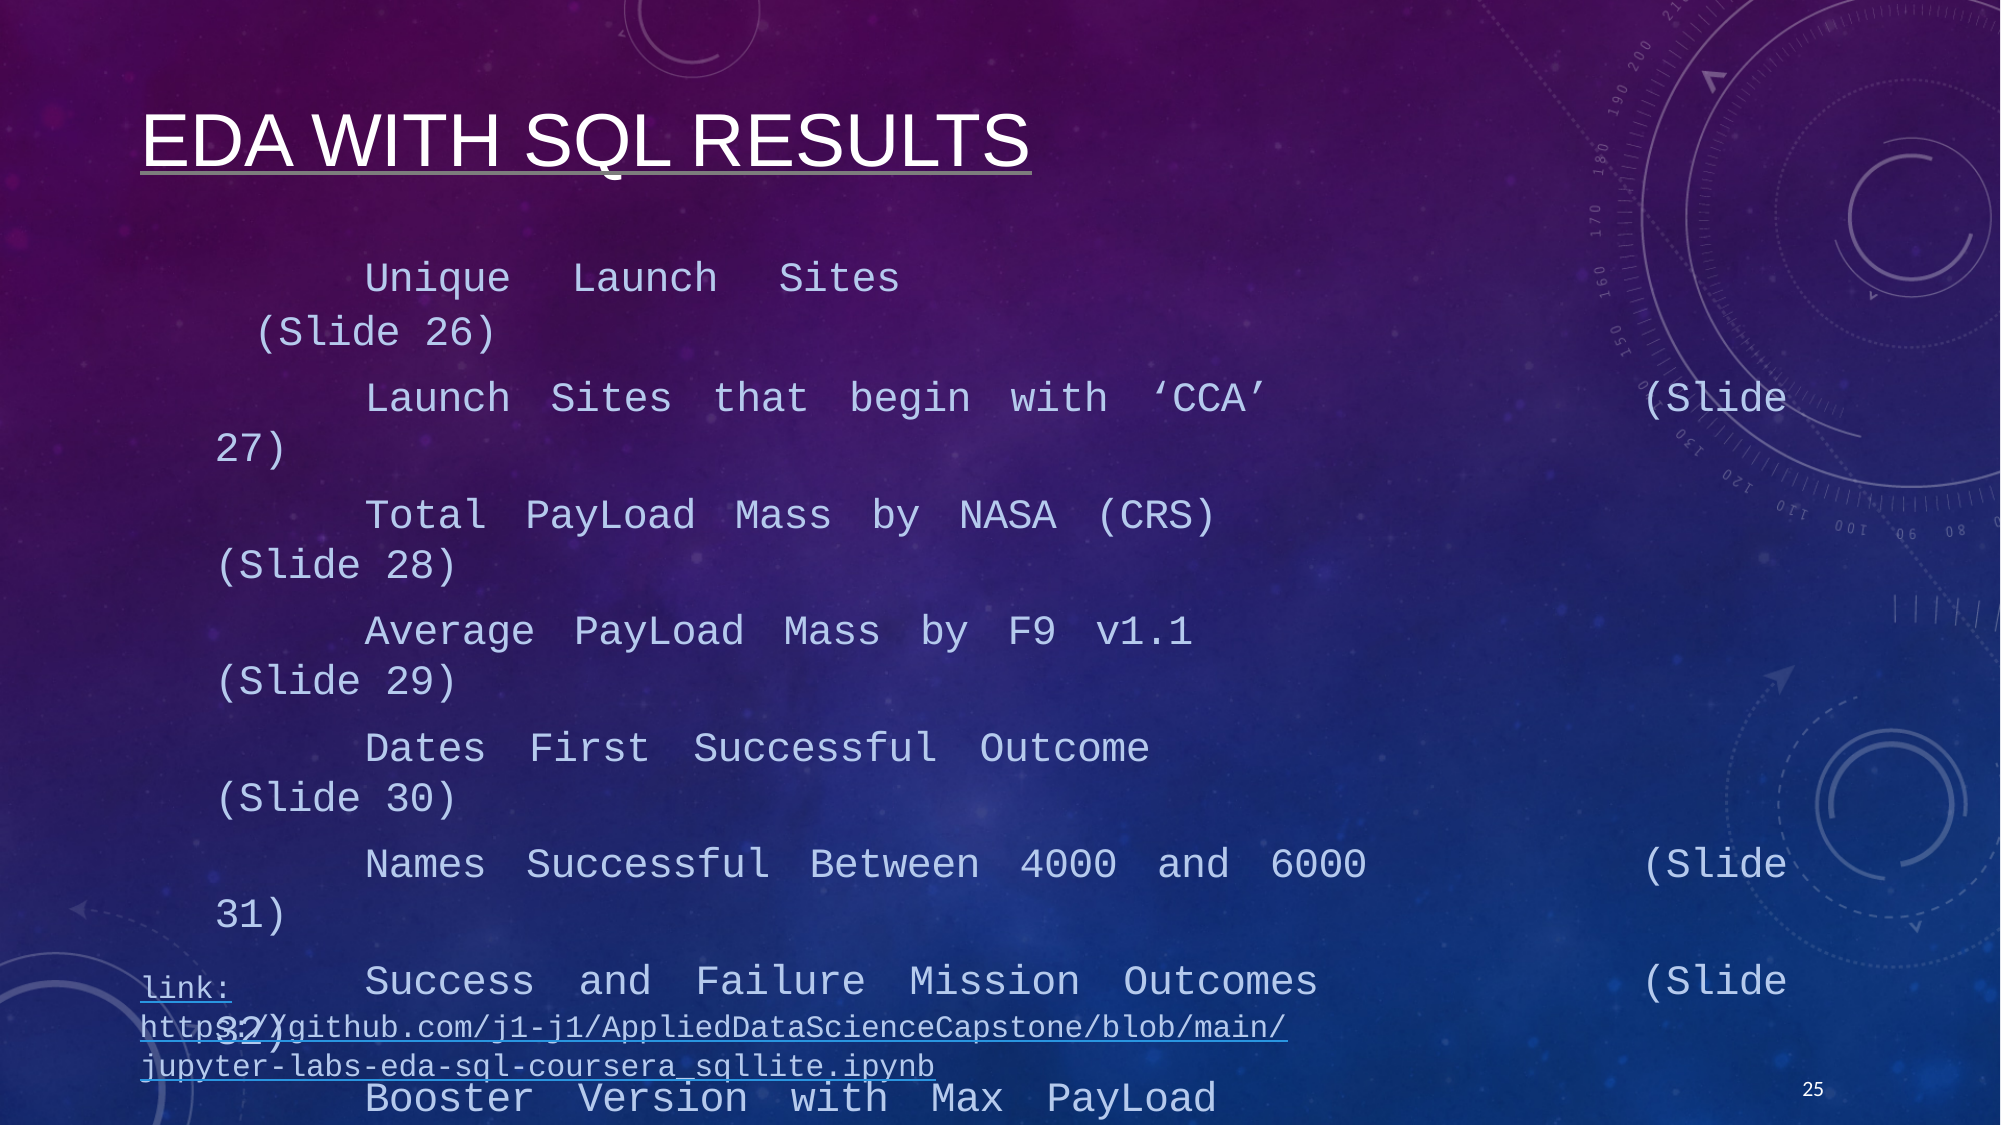

# EDA with SQL results

			Unique Launch Sites								(Slide 26)
			Launch Sites that begin with ‘CCA’			(Slide 27)
			Total PayLoad Mass by NASA (CRS)				(Slide 28)
			Average PayLoad Mass by F9 v1.1				(Slide 29)
			Dates First Successful Outcome 				(Slide 30)
			Names Successful Between 4000 and 6000		(Slide 31)
			Success and Failure Mission Outcomes			(Slide 32)
			Booster Version with Max PayLoad				(Slide 33)
			Failed Landing Outcome in 2015					(Slide 34)
			Landing Outcomes 2010-06-04 to 2017-03-20	(Slide 35)

link:
https://github.com/j1-j1/AppliedDataScienceCapstone/blob/main/
jupyter-labs-eda-sql-coursera_sqllite.ipynb
25